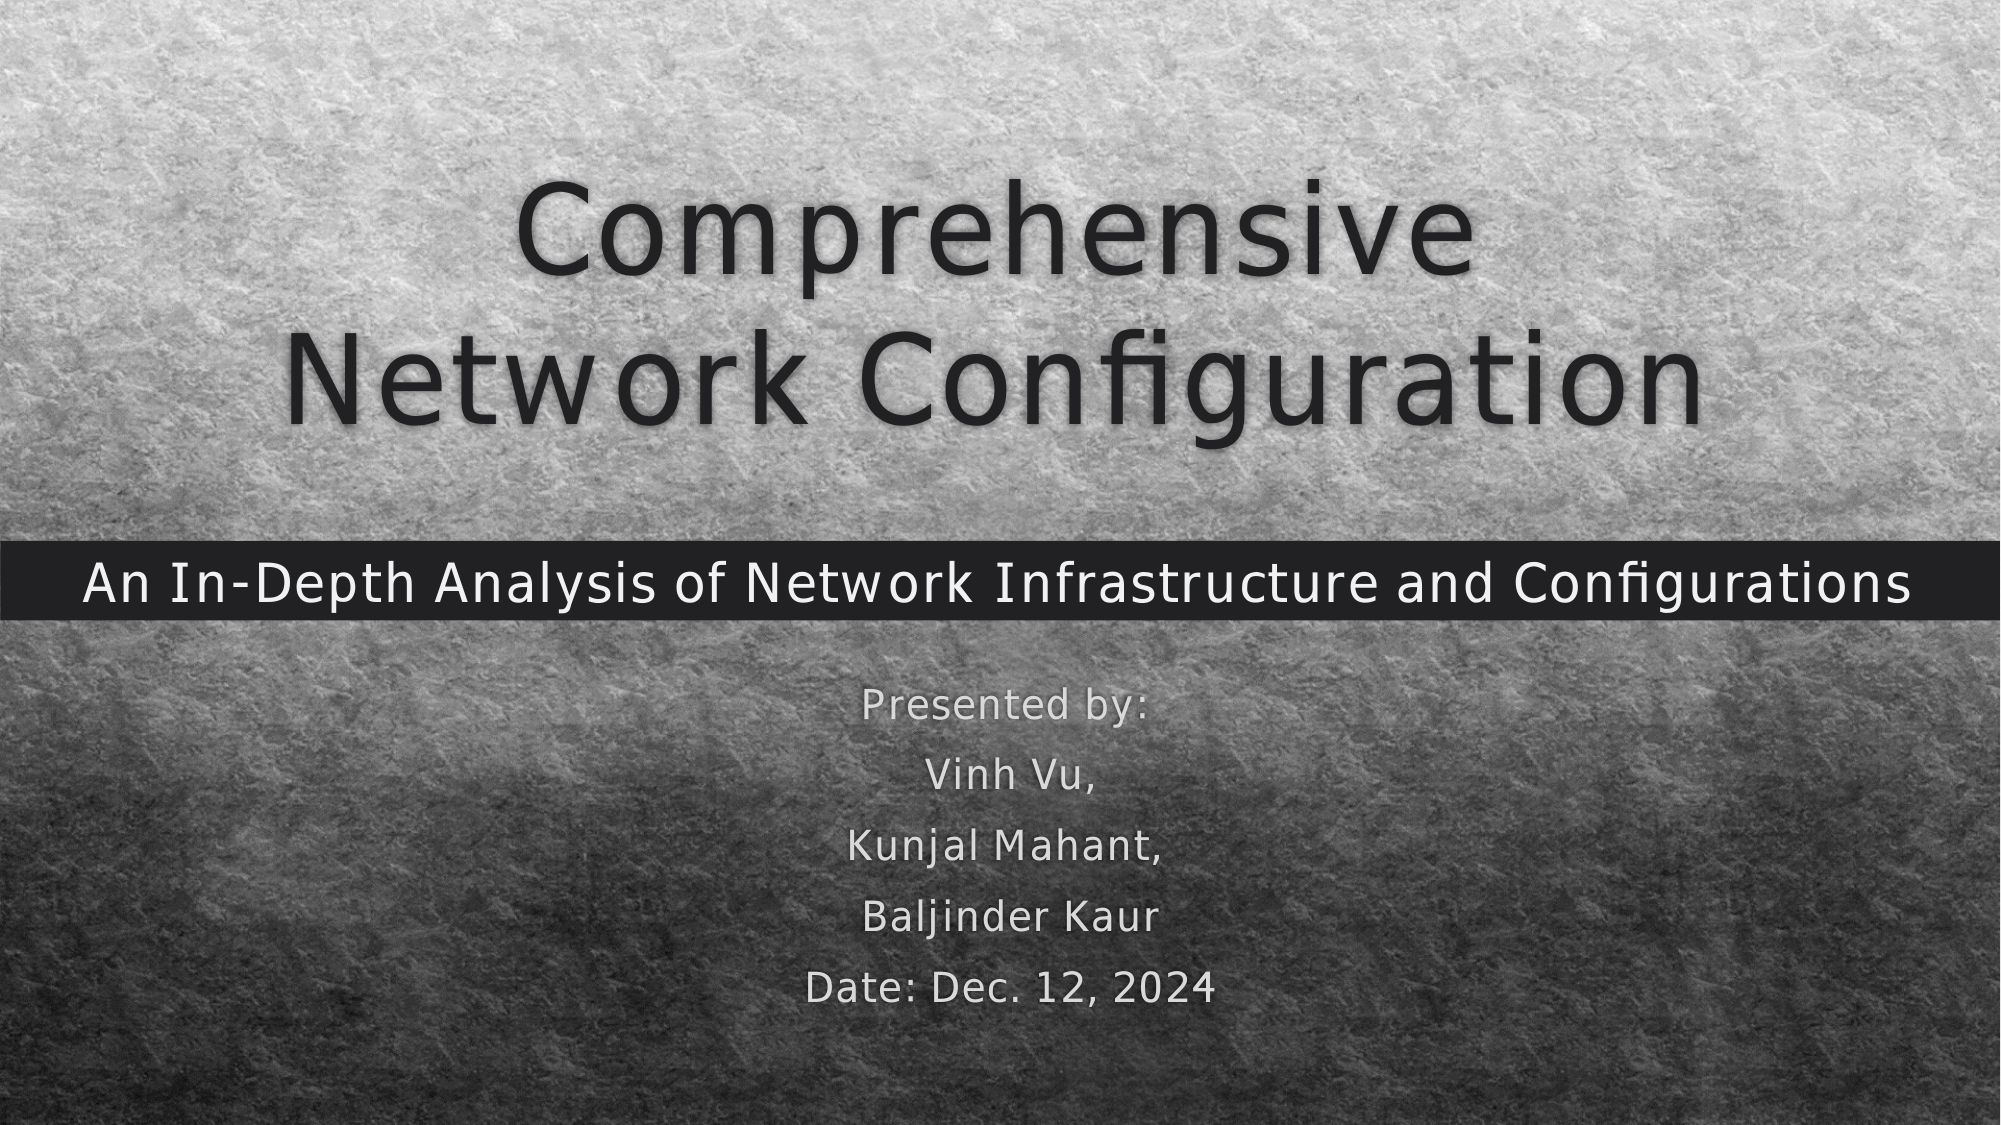

# Comprehensive Network Configuration
An In-Depth Analysis of Network Infrastructure and Configurations
Presented by:
Vinh Vu,
Kunjal Mahant,
Baljinder Kaur
Date: Dec. 12, 2024